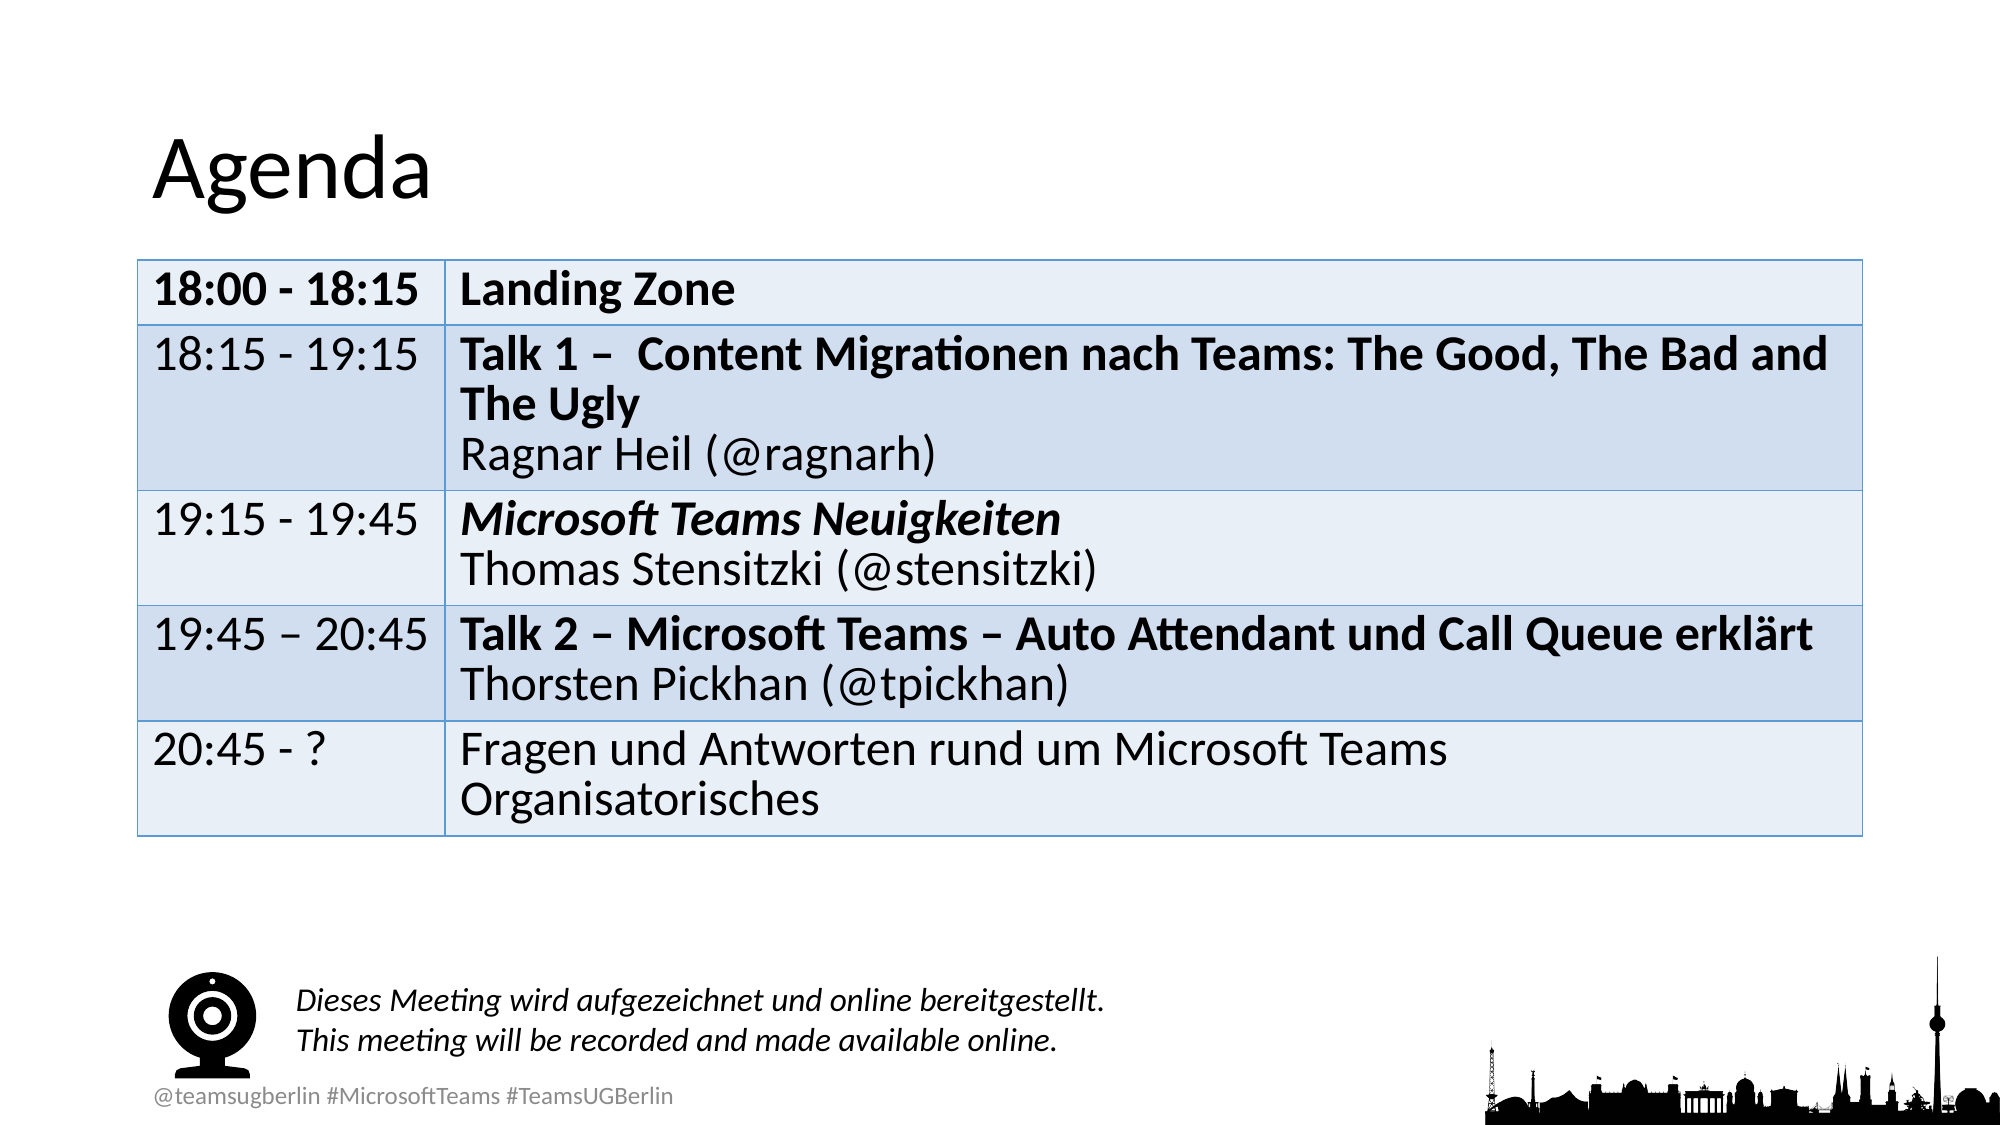

# Agenda
| 18:00 - 18:15 | Landing Zone |
| --- | --- |
| 18:15 - 19:15 | Talk 1 – Content Migrationen nach Teams: The Good, The Bad and The Ugly Ragnar Heil (@ragnarh) |
| 19:15 - 19:45 | Microsoft Teams Neuigkeiten Thomas Stensitzki (@stensitzki) |
| 19:45 – 20:45 | Talk 2 – Microsoft Teams – Auto Attendant und Call Queue erklärt Thorsten Pickhan (@tpickhan) |
| 20:45 - ? | Fragen und Antworten rund um Microsoft Teams Organisatorisches |

Dieses Meeting wird aufgezeichnet und online bereitgestellt.
This meeting will be recorded and made available online.